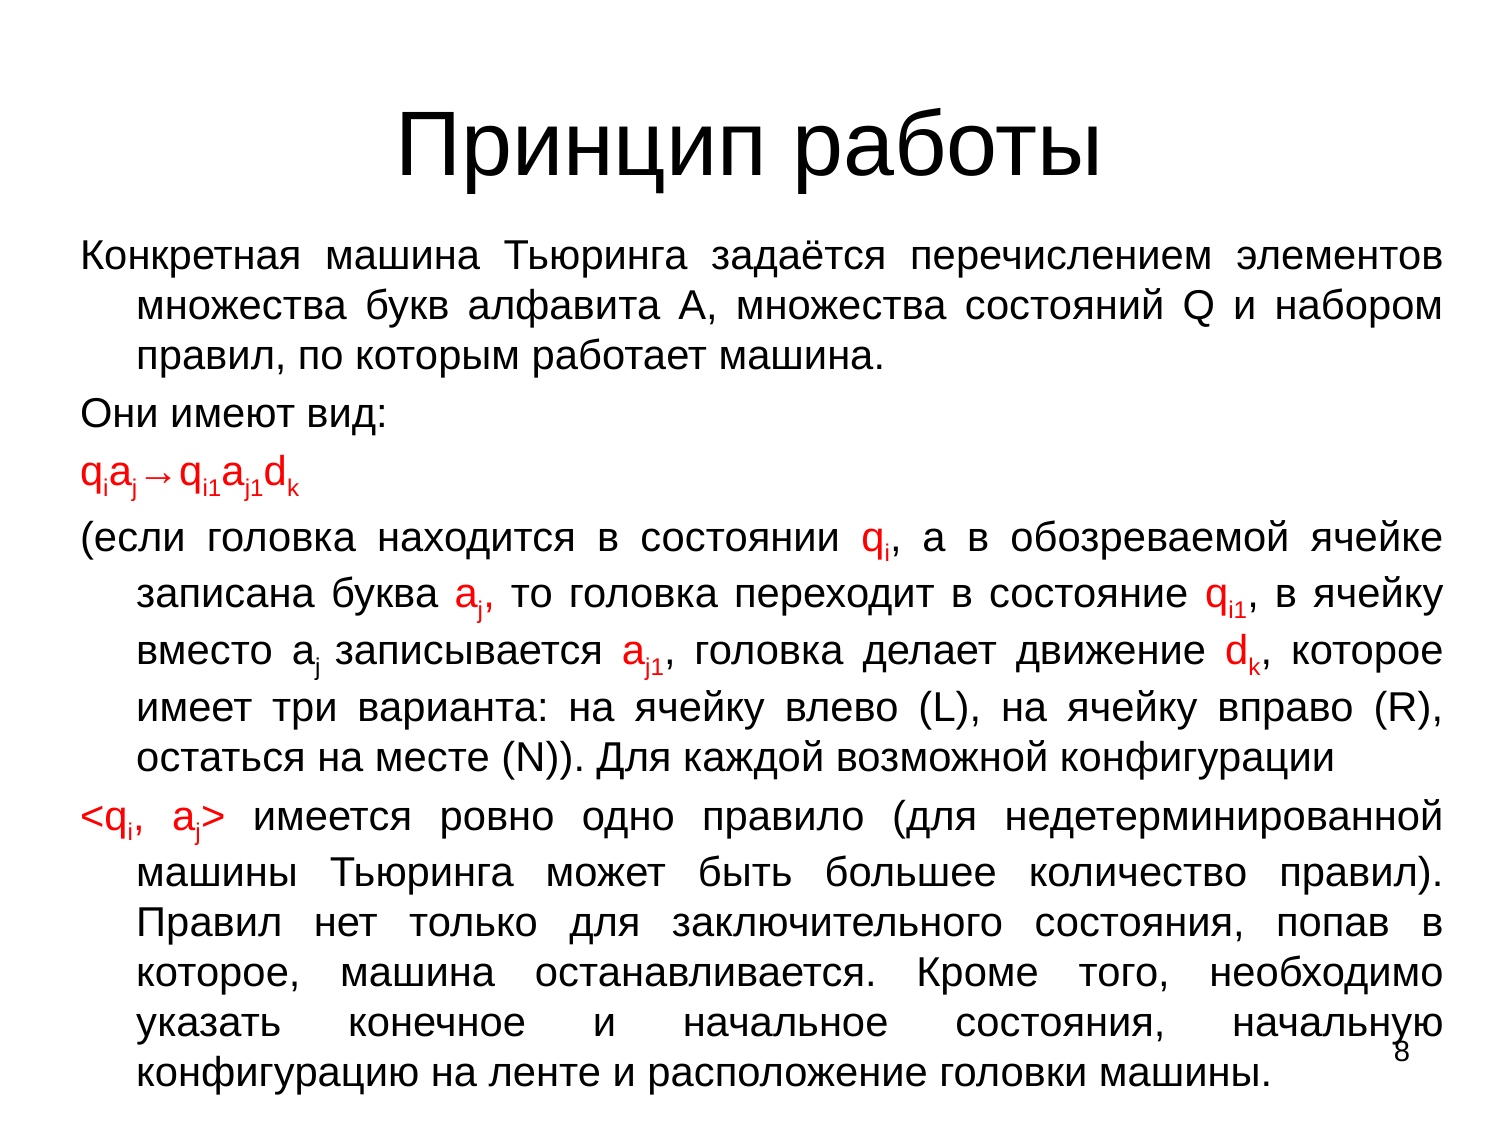

# Принцип работы
Конкретная машина Тьюринга задаётся перечислением элементов множества букв алфавита A, множества состояний Q и набором правил, по которым работает машина.
Они имеют вид:
qiaj→qi1aj1dk
(если головка находится в состоянии qi, а в обозреваемой ячейке записана буква aj, то головка переходит в состояние qi1, в ячейку вместо aj записывается aj1, головка делает движение dk, которое имеет три варианта: на ячейку влево (L), на ячейку вправо (R), остаться на месте (N)). Для каждой возможной конфигурации
<qi, aj> имеется ровно одно правило (для недетерминированной машины Тьюринга может быть большее количество правил). Правил нет только для заключительного состояния, попав в которое, машина останавливается. Кроме того, необходимо указать конечное и начальное состояния, начальную конфигурацию на ленте и расположение головки машины.
8